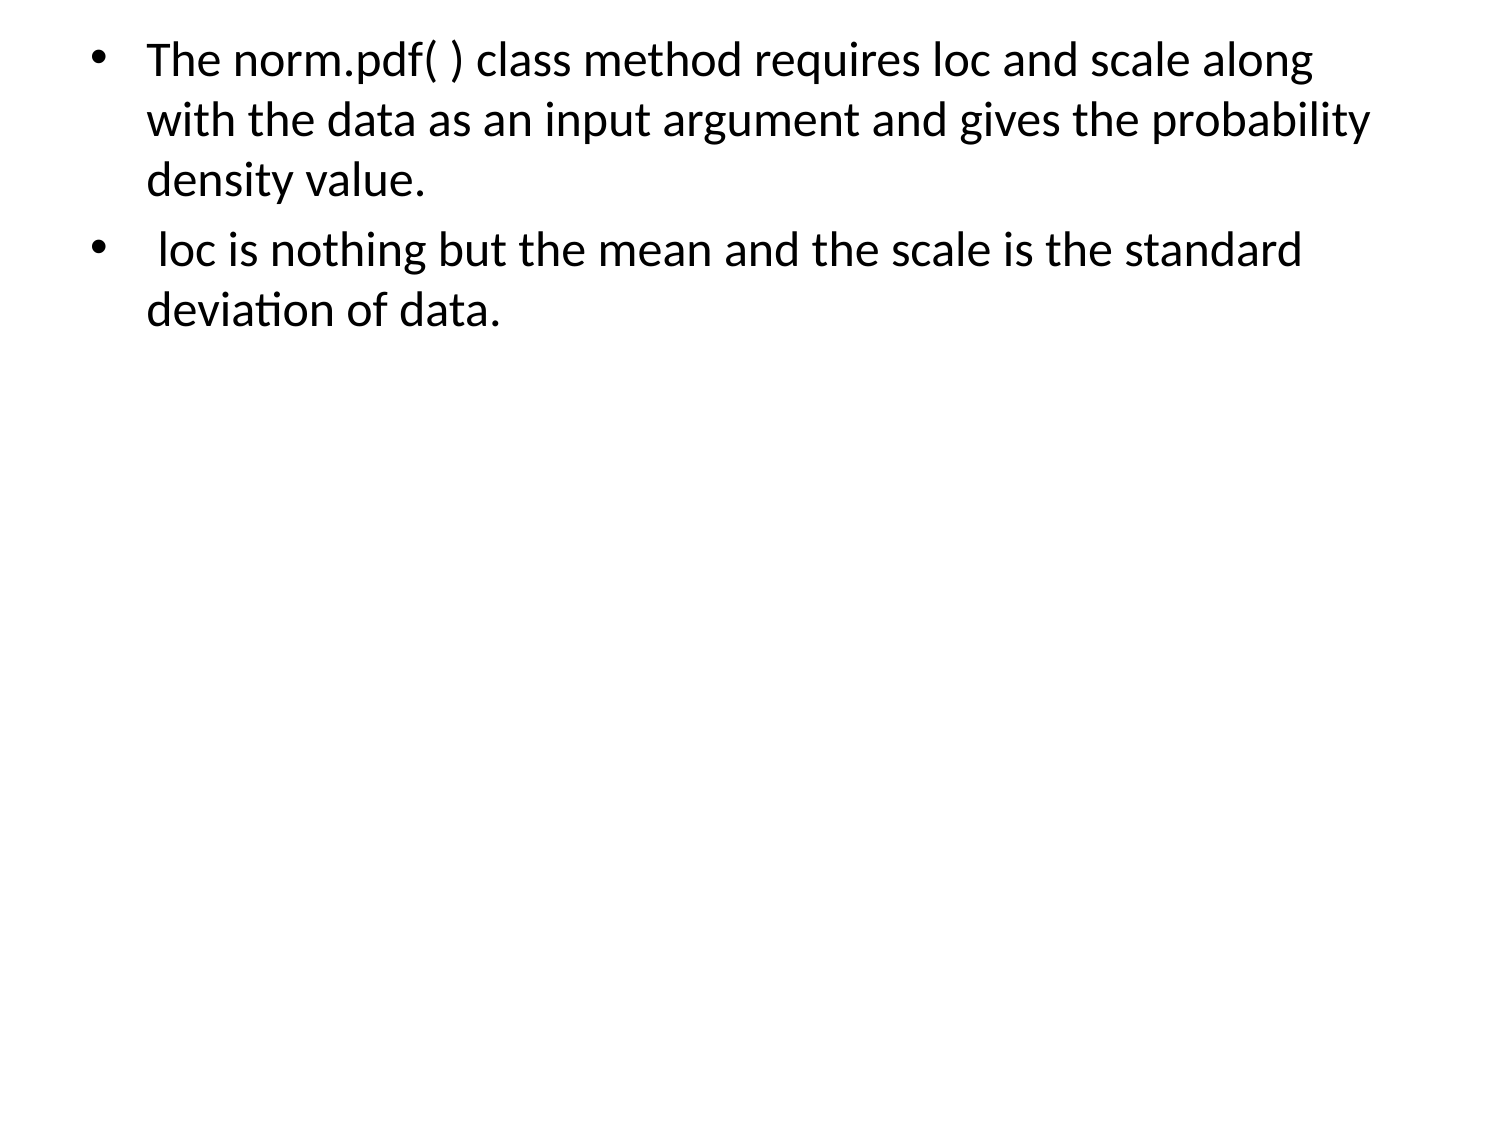

The norm.pdf( ) class method requires loc and scale along with the data as an input argument and gives the probability density value.
 loc is nothing but the mean and the scale is the standard deviation of data.